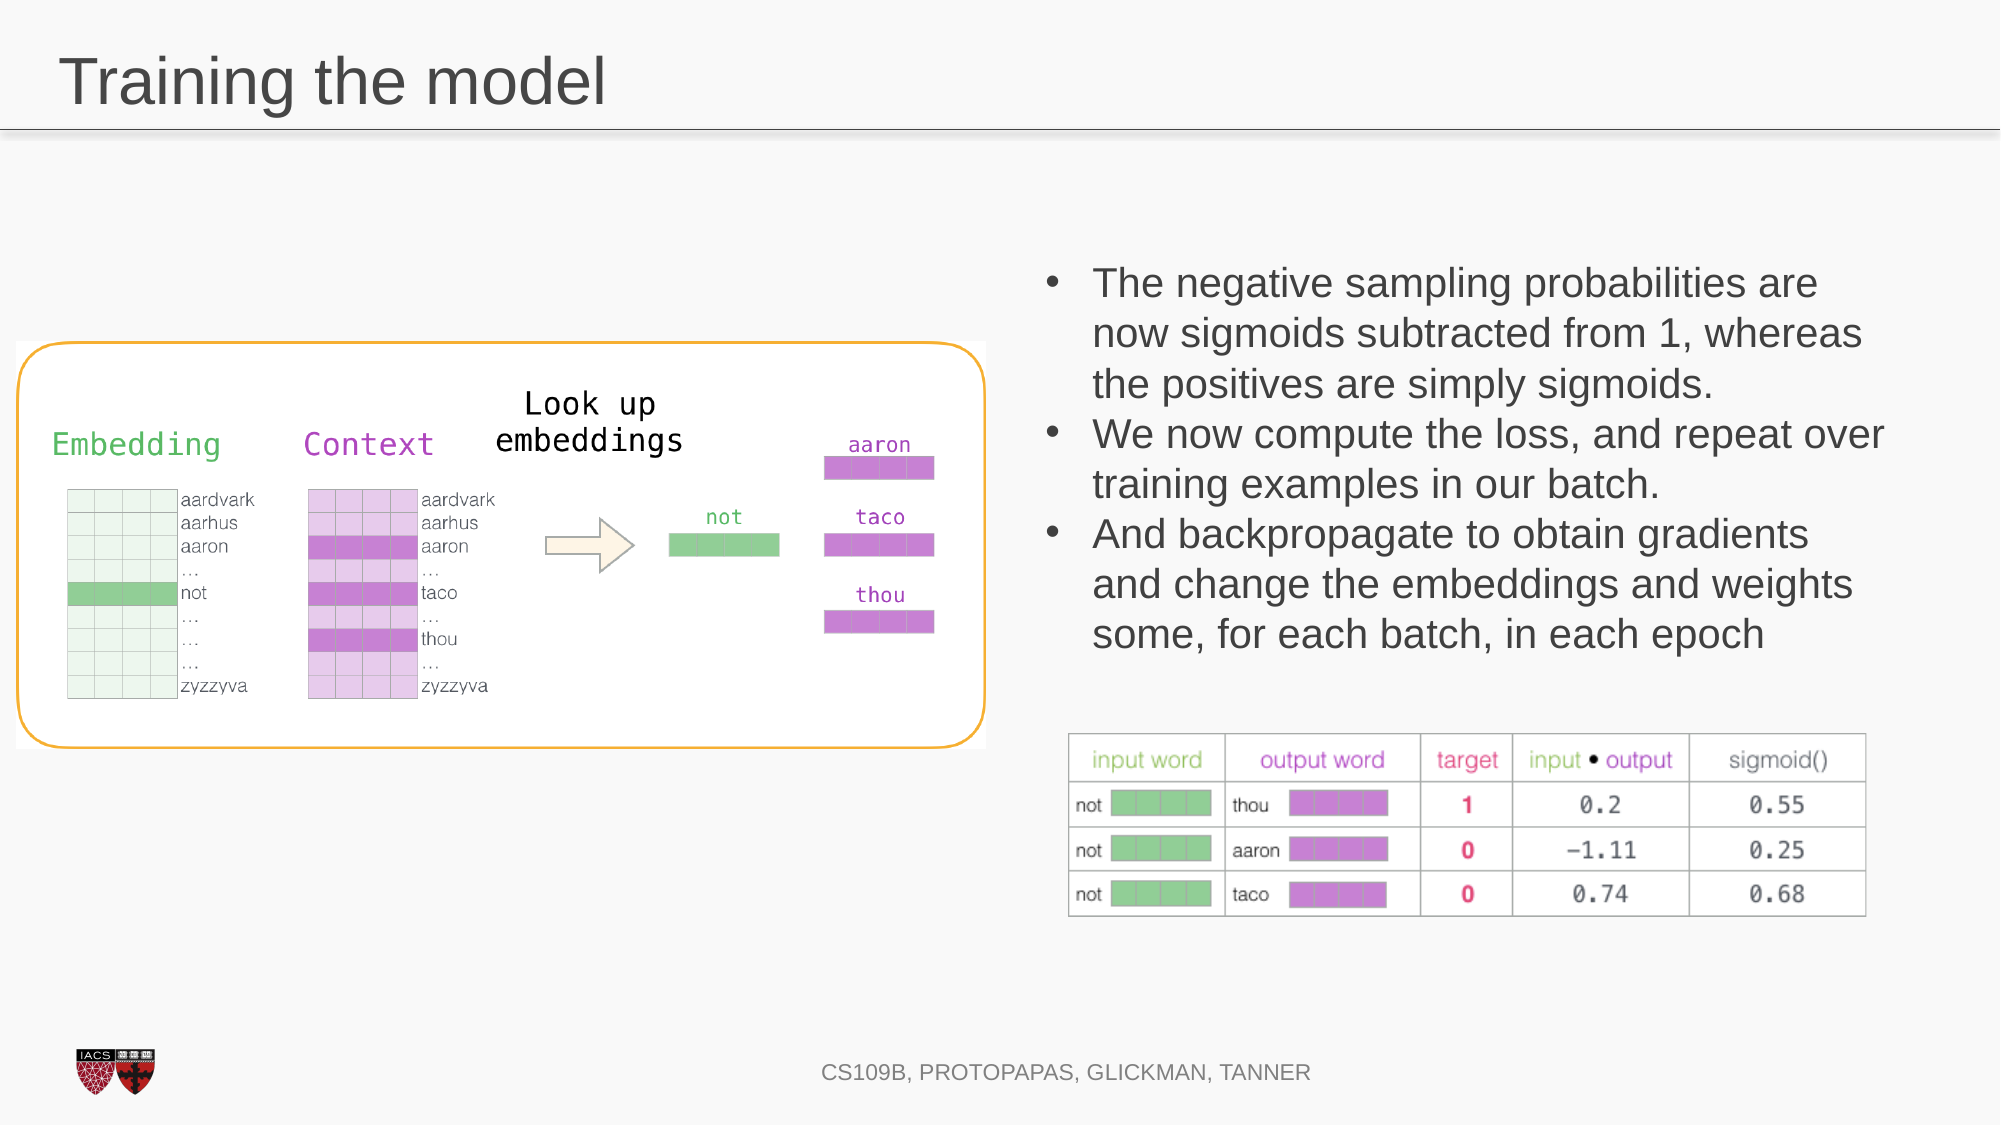

# Training the model
The negative sampling probabilities are now sigmoids subtracted from 1, whereas the positives are simply sigmoids.
We now compute the loss, and repeat over training examples in our batch.
And backpropagate to obtain gradients and change the embeddings and weights some, for each batch, in each epoch